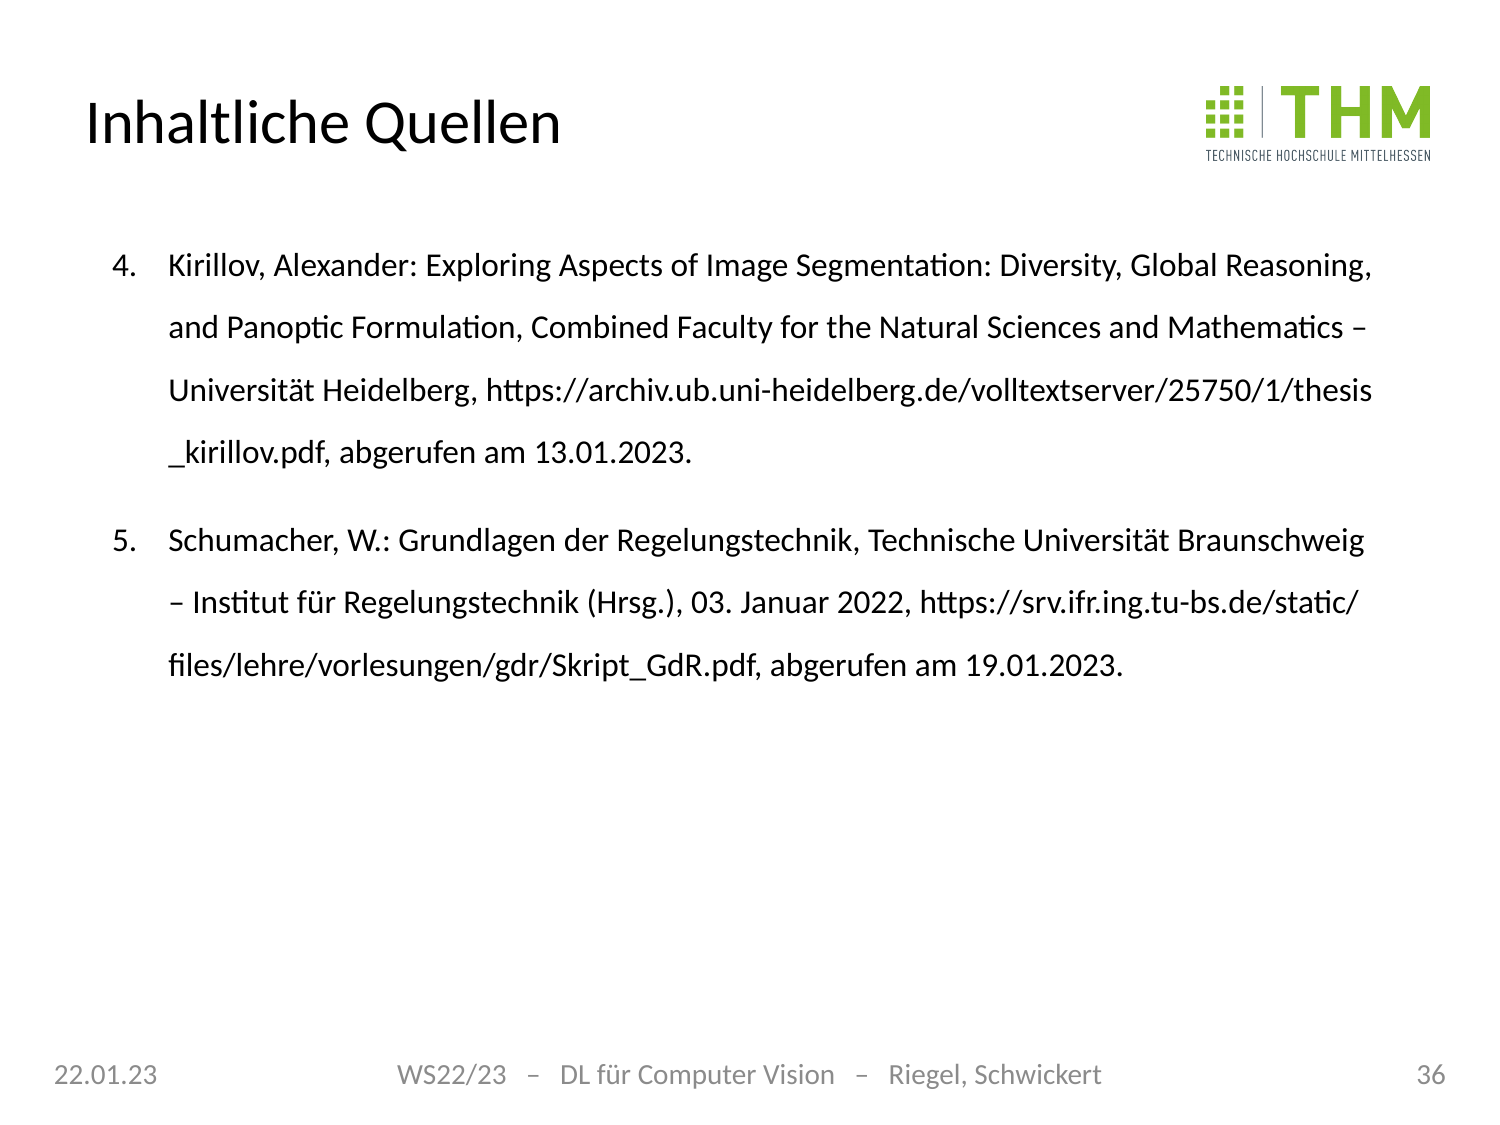

# Inhaltliche Quellen
Kirillov, Alexander: Exploring Aspects of Image Segmentation: Diversity, Global Reasoning, and Panoptic Formulation, Combined Faculty for the Natural Sciences and Mathematics – Universität Heidelberg, https://archiv.ub.uni-heidelberg.de/volltextserver/25750/1/thesis _kirillov.pdf, abgerufen am 13.01.2023.
Schumacher, W.: Grundlagen der Regelungstechnik, Technische Universität Braunschweig – Institut für Regelungstechnik (Hrsg.), 03. Januar 2022, https://srv.ifr.ing.tu-bs.de/static/ files/lehre/vorlesungen/gdr/Skript_GdR.pdf, abgerufen am 19.01.2023.
22.01.23
WS22/23   –   DL für Computer Vision   –   Riegel, Schwickert
36